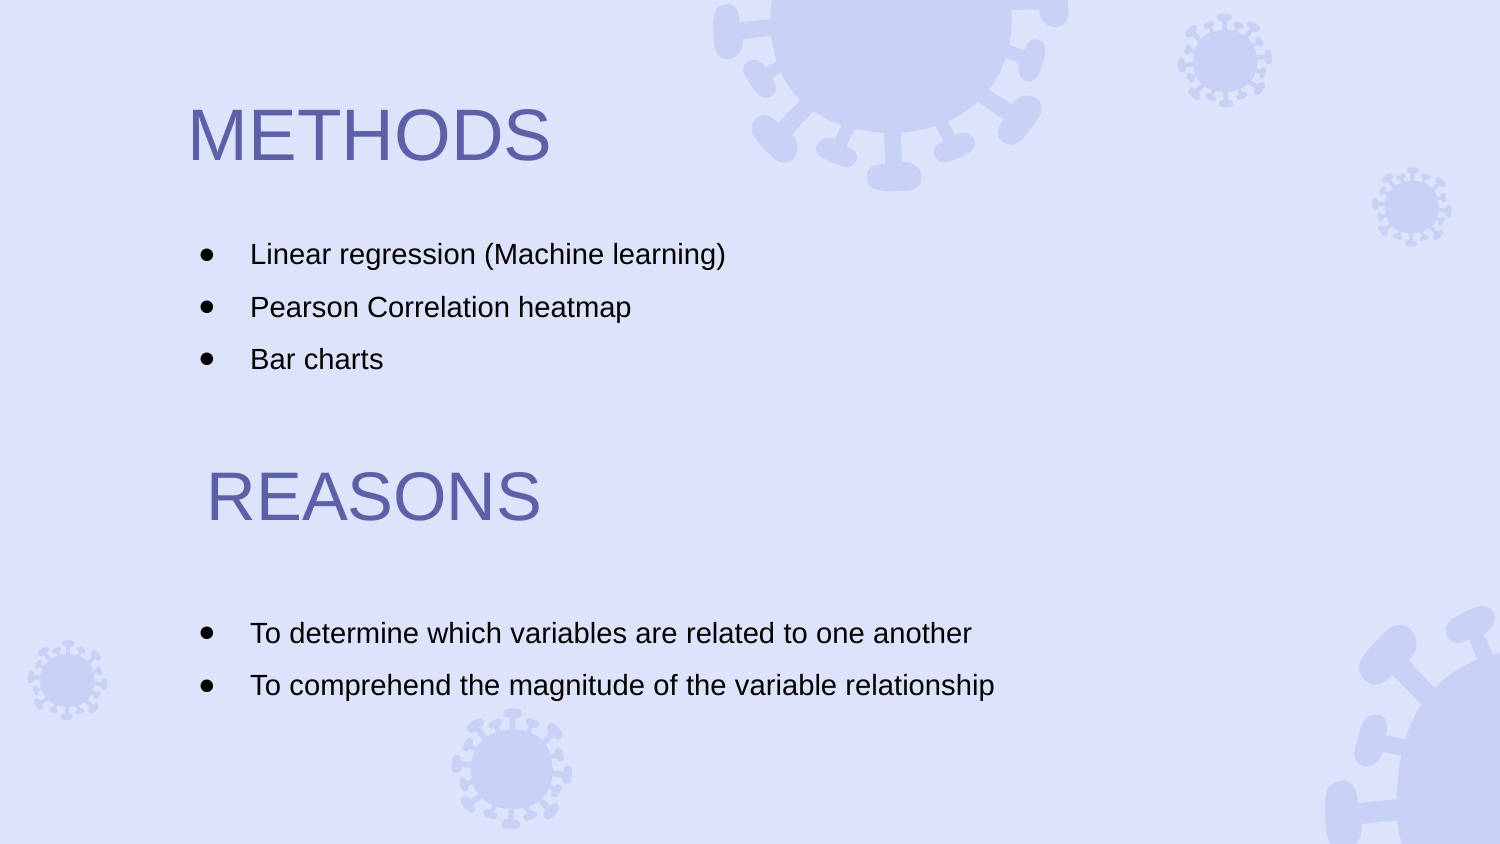

# METHODS
Linear regression (Machine learning)
Pearson Correlation heatmap
Bar charts

REASONS
To determine which variables are related to one another
To comprehend the magnitude of the variable relationship